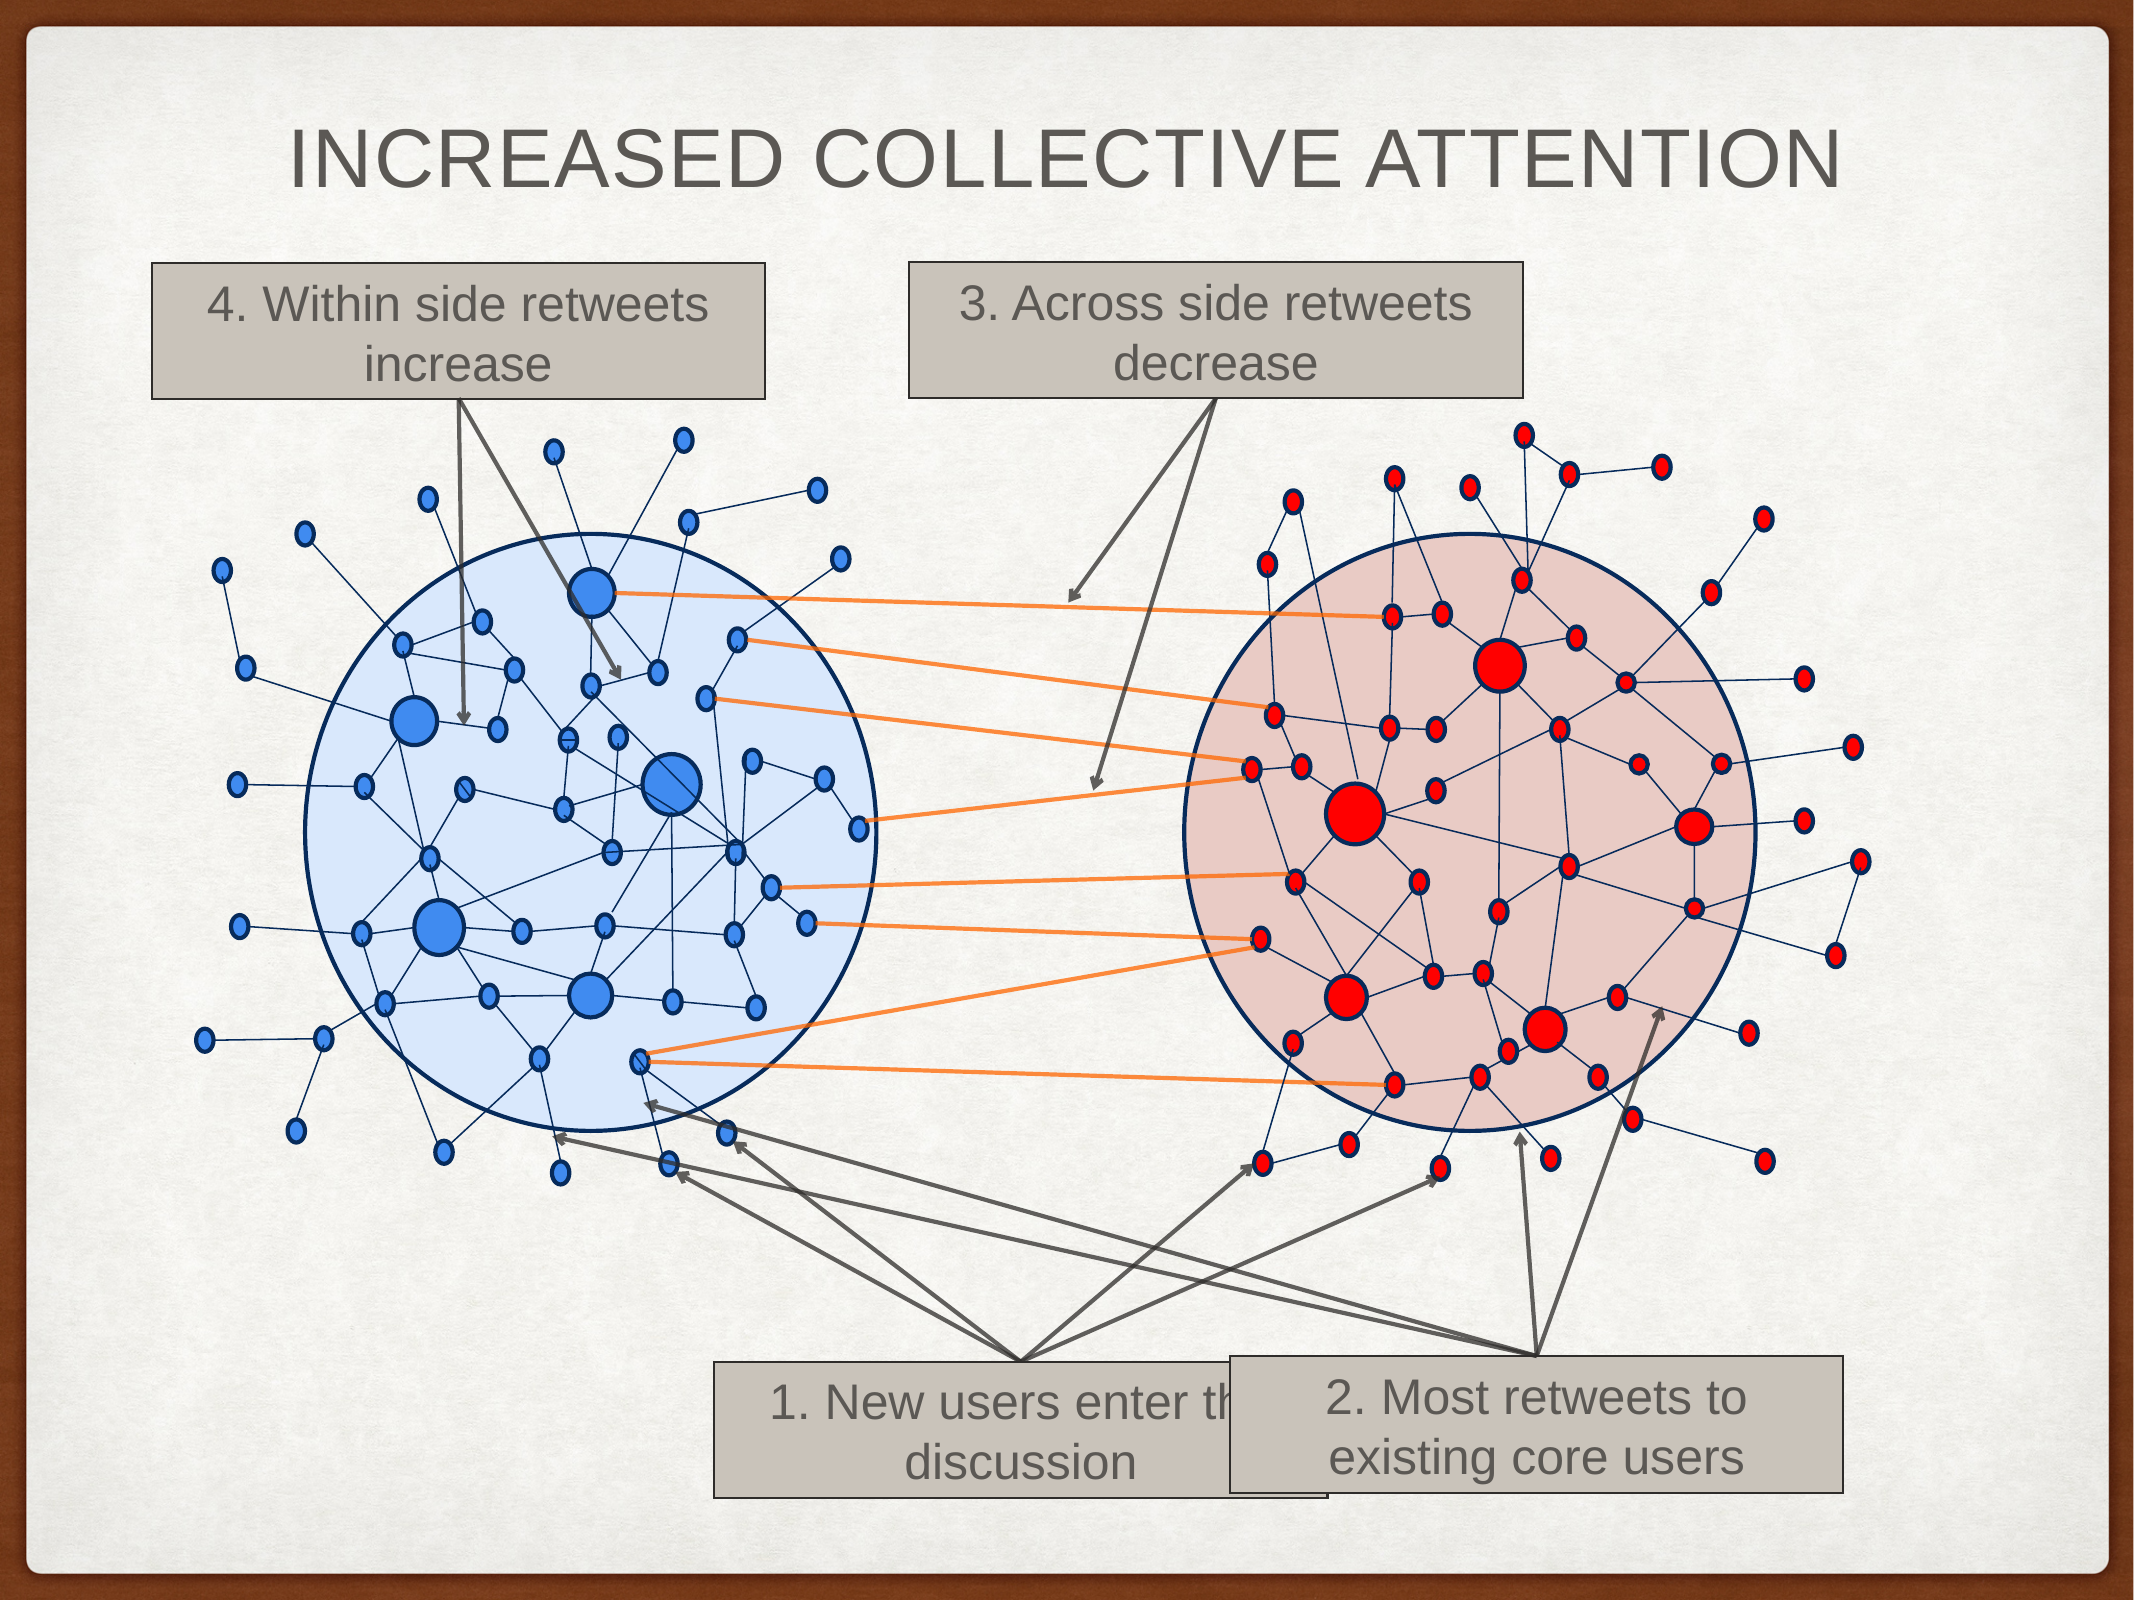

# Increased collective attention

3. Across side retweets decrease
4. Within side retweets increase

2. Most retweets to existing core users
1. New users enter the discussion